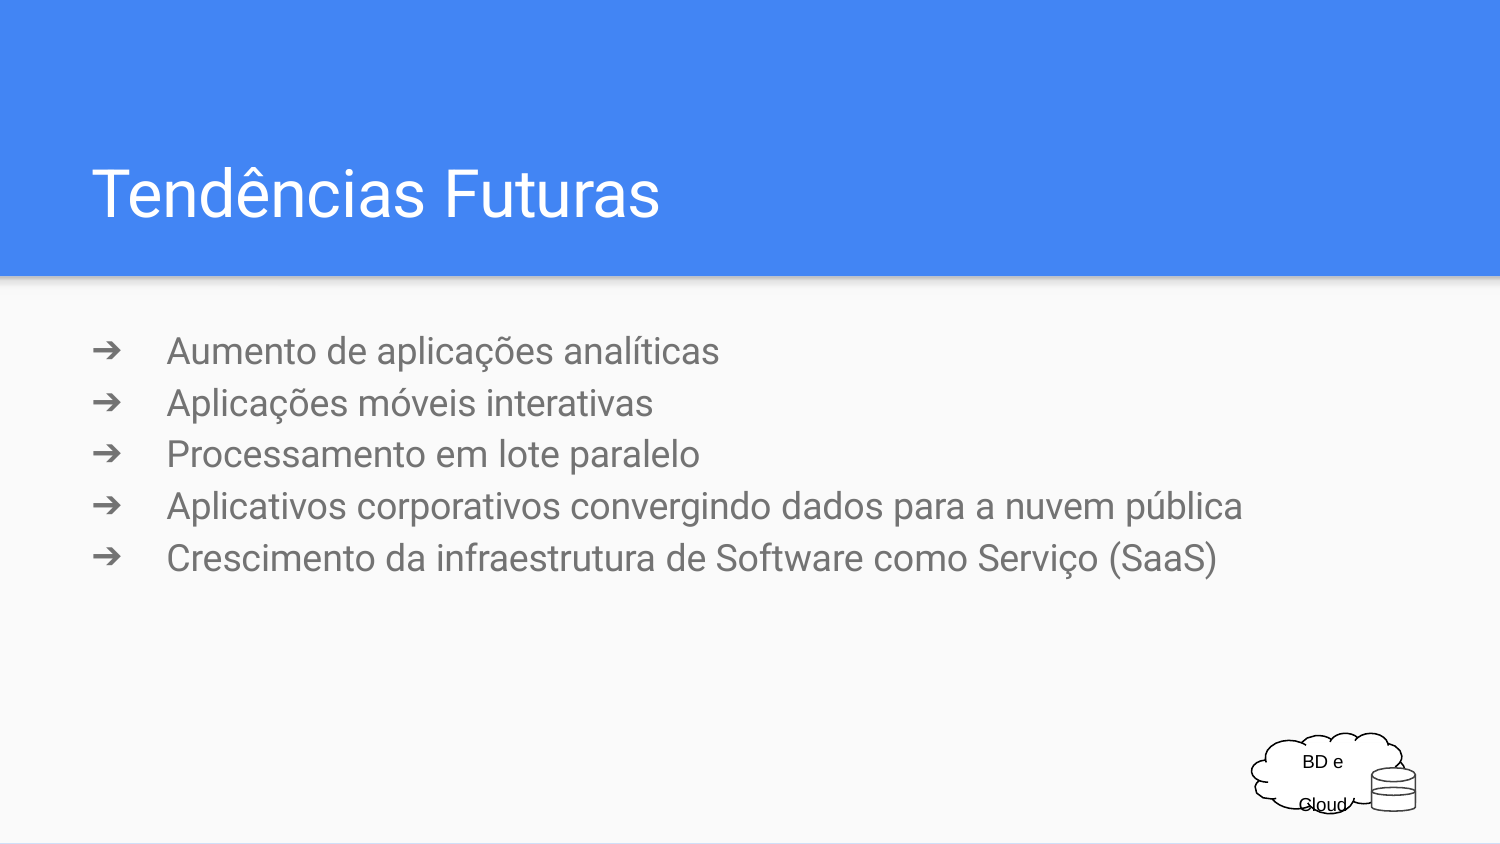

# Tendências Futuras
Aumento de aplicações analíticas
Aplicações móveis interativas
Processamento em lote paralelo
Aplicativos corporativos convergindo dados para a nuvem pública
Crescimento da infraestrutura de Software como Serviço (SaaS)
BD e  Cloud